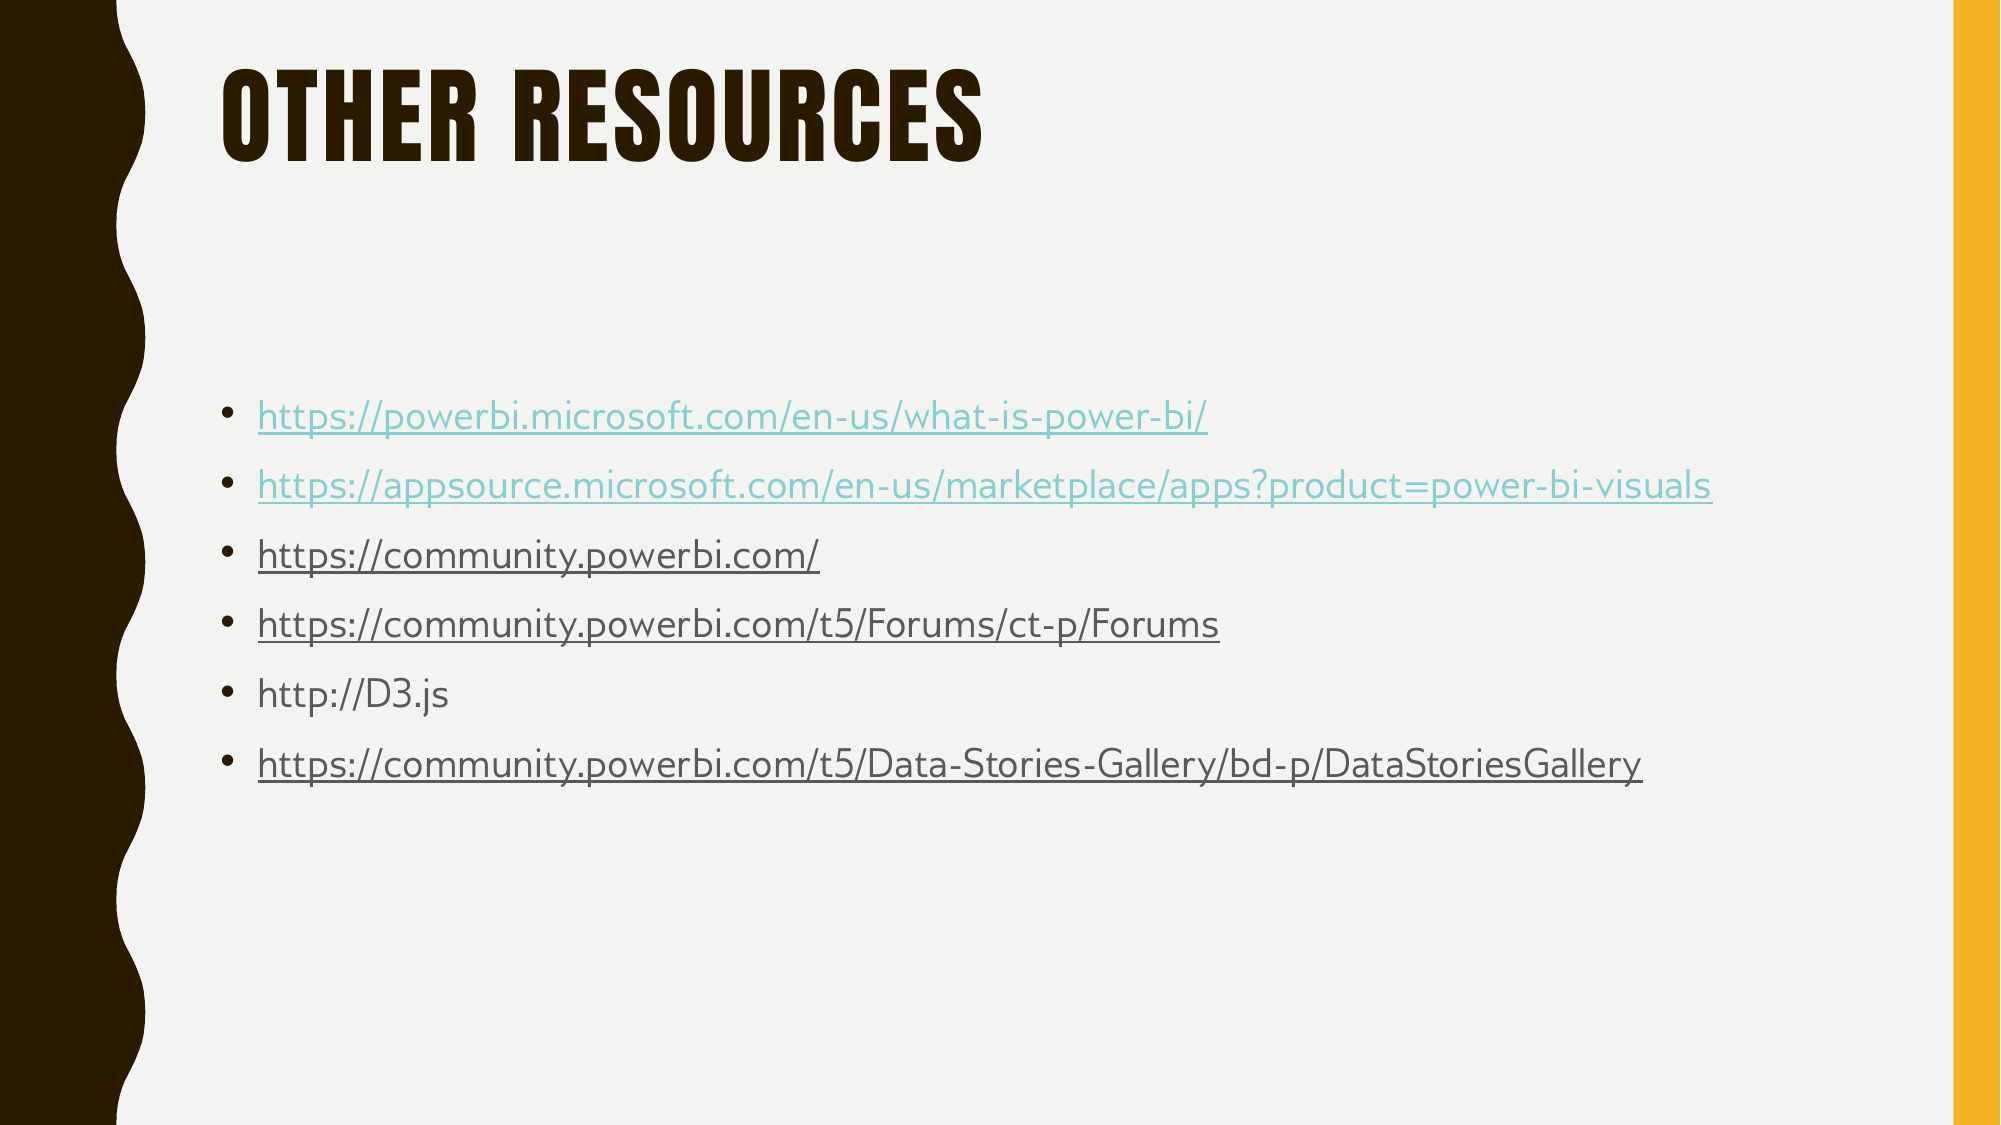

# Other Resources
https://powerbi.microsoft.com/en-us/what-is-power-bi/
https://appsource.microsoft.com/en-us/marketplace/apps?product=power-bi-visuals
https://community.powerbi.com/
https://community.powerbi.com/t5/Forums/ct-p/Forums
http://D3.js
https://community.powerbi.com/t5/Data-Stories-Gallery/bd-p/DataStoriesGallery